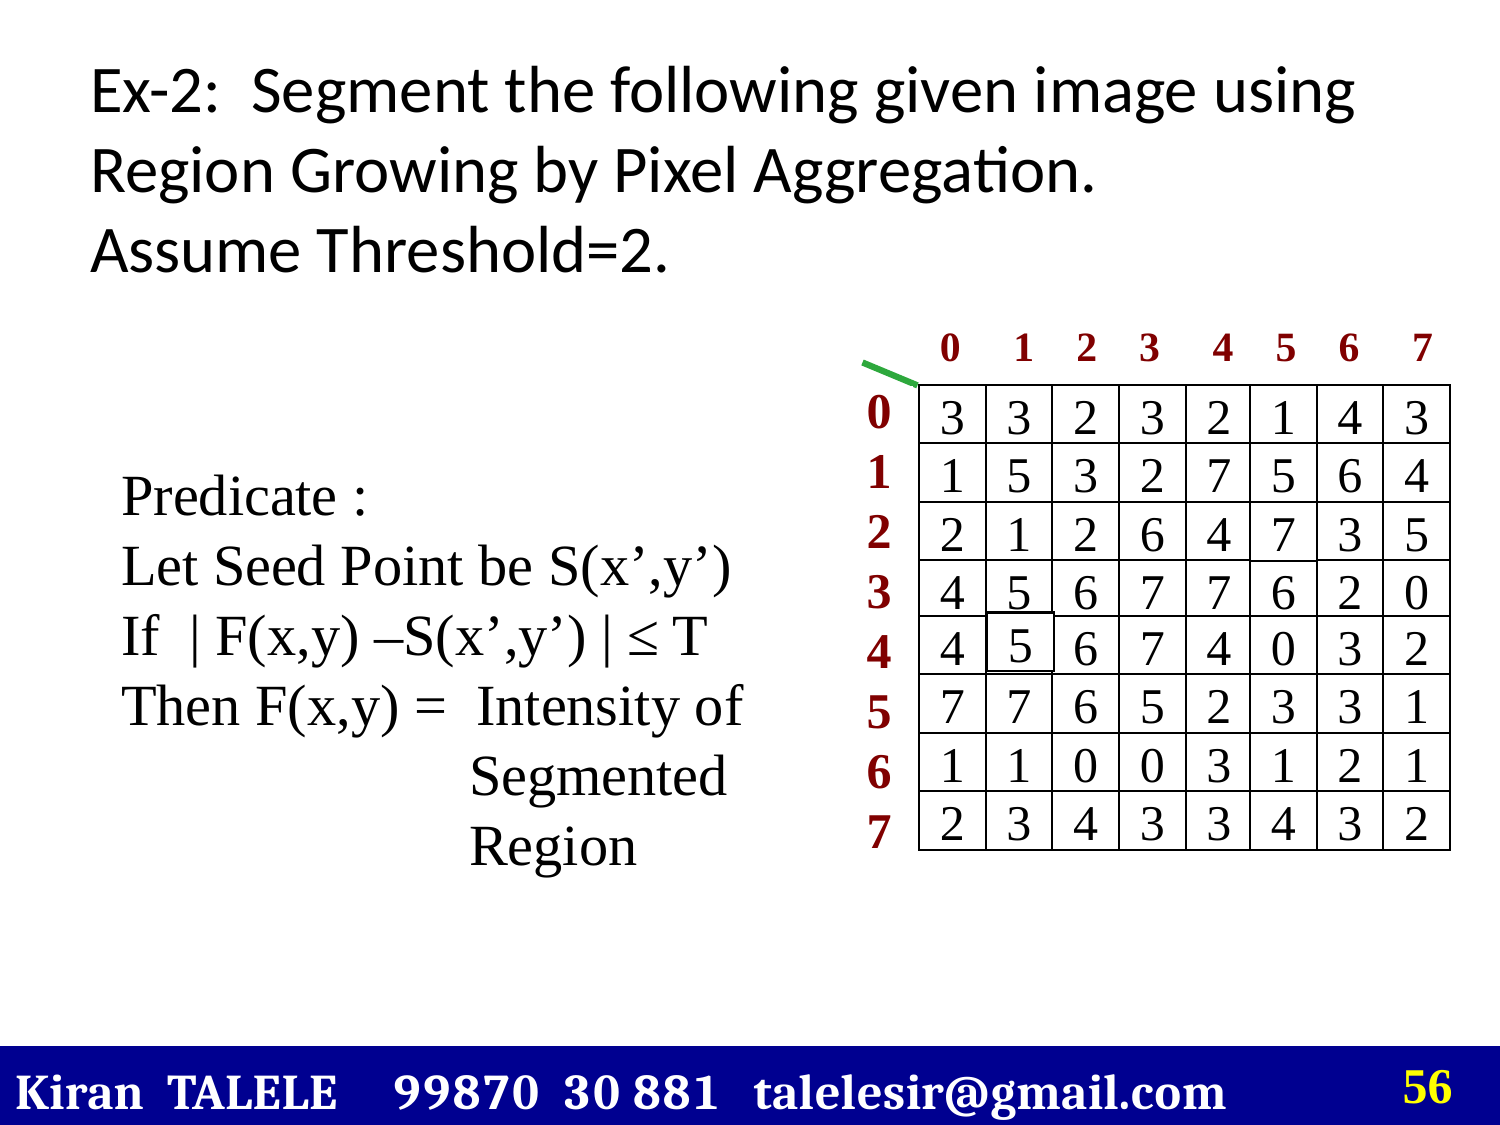

# Ex-2:  Segment the following given image using Region Growing by Pixel Aggregation. Assume Threshold=2.
 0     1    2    3     4    5    6     7
3
3
2
3
2
1
4
3
1
5
3
2
7
5
6
4
2
1
2
6
4
3
5
4
5
6
7
7
6
2
0
4
6
7
4
0
3
2
7
7
6
5
2
3
3
1
1
1
0
0
3
1
2
1
2
3
4
3
3
4
3
2
0
1
2
3
4
5
6
7
Predicate :
Let Seed Point be S(x’,y’)
If  | F(x,y) –S(x’,y’) | ≤ T
Then F(x,y) =  Intensity of
                        Segmented
                        Region
7
5
Kiran  TALELE     99870  30 881   talelesir@gmail.com
56